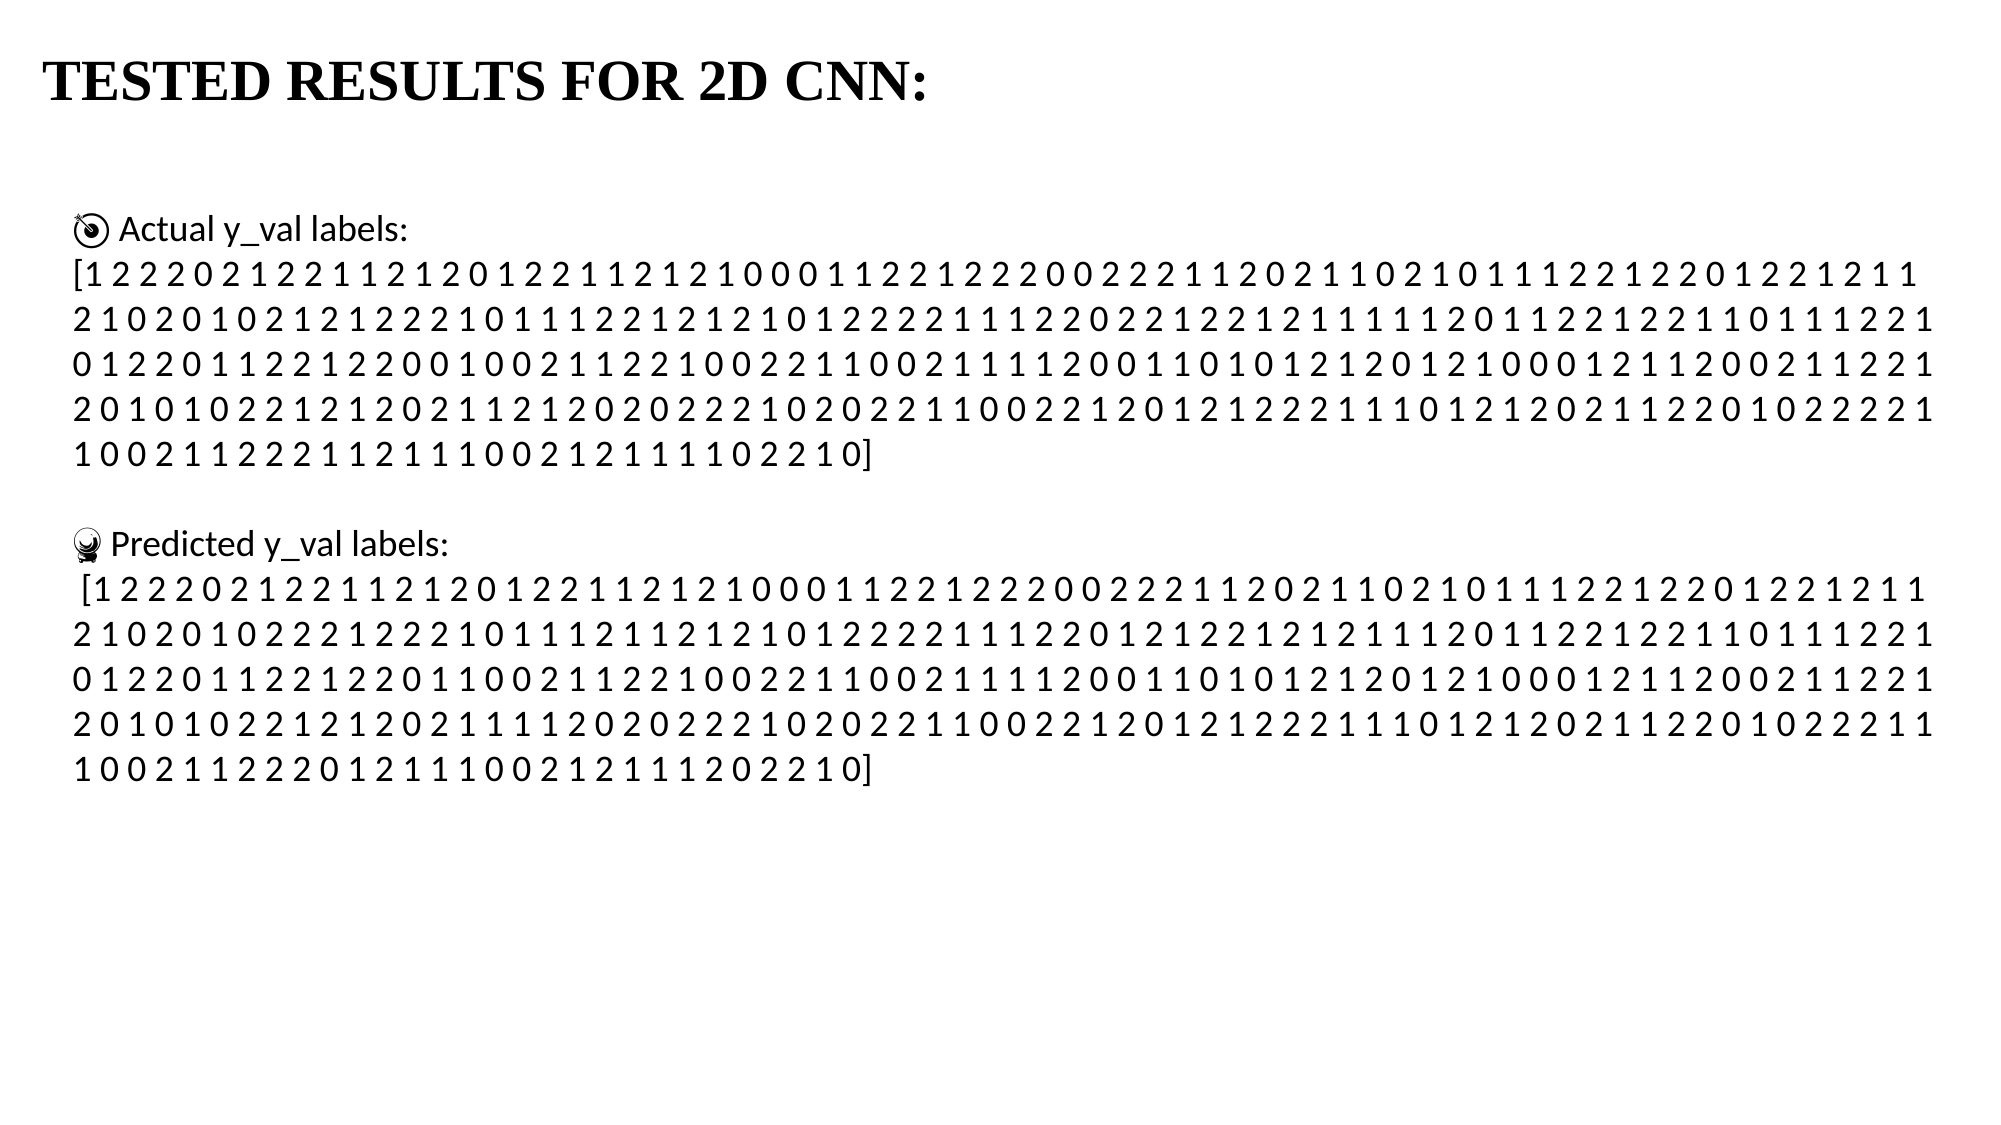

# TESTED RESULTS FOR 2D CNN:

🎯 Actual y_val labels:
[1 2 2 2 0 2 1 2 2 1 1 2 1 2 0 1 2 2 1 1 2 1 2 1 0 0 0 1 1 2 2 1 2 2 2 0 0 2 2 2 1 1 2 0 2 1 1 0 2 1 0 1 1 1 2 2 1 2 2 0 1 2 2 1 2 1 1 2 1 0 2 0 1 0 2 1 2 1 2 2 2 1 0 1 1 1 2 2 1 2 1 2 1 0 1 2 2 2 2 1 1 1 2 2 0 2 2 1 2 2 1 2 1 1 1 1 1 2 0 1 1 2 2 1 2 2 1 1 0 1 1 1 2 2 1 0 1 2 2 0 1 1 2 2 1 2 2 0 0 1 0 0 2 1 1 2 2 1 0 0 2 2 1 1 0 0 2 1 1 1 1 2 0 0 1 1 0 1 0 1 2 1 2 0 1 2 1 0 0 0 1 2 1 1 2 0 0 2 1 1 2 2 1 2 0 1 0 1 0 2 2 1 2 1 2 0 2 1 1 2 1 2 0 2 0 2 2 2 1 0 2 0 2 2 1 1 0 0 2 2 1 2 0 1 2 1 2 2 2 1 1 1 0 1 2 1 2 0 2 1 1 2 2 0 1 0 2 2 2 2 1 1 0 0 2 1 1 2 2 2 1 1 2 1 1 1 0 0 2 1 2 1 1 1 1 0 2 2 1 0]

🔮 Predicted y_val labels:
 [1 2 2 2 0 2 1 2 2 1 1 2 1 2 0 1 2 2 1 1 2 1 2 1 0 0 0 1 1 2 2 1 2 2 2 0 0 2 2 2 1 1 2 0 2 1 1 0 2 1 0 1 1 1 2 2 1 2 2 0 1 2 2 1 2 1 1 2 1 0 2 0 1 0 2 2 2 1 2 2 2 1 0 1 1 1 2 1 1 2 1 2 1 0 1 2 2 2 2 1 1 1 2 2 0 1 2 1 2 2 1 2 1 2 1 1 1 2 0 1 1 2 2 1 2 2 1 1 0 1 1 1 2 2 1 0 1 2 2 0 1 1 2 2 1 2 2 0 1 1 0 0 2 1 1 2 2 1 0 0 2 2 1 1 0 0 2 1 1 1 1 2 0 0 1 1 0 1 0 1 2 1 2 0 1 2 1 0 0 0 1 2 1 1 2 0 0 2 1 1 2 2 1 2 0 1 0 1 0 2 2 1 2 1 2 0 2 1 1 1 1 2 0 2 0 2 2 2 1 0 2 0 2 2 1 1 0 0 2 2 1 2 0 1 2 1 2 2 2 1 1 1 0 1 2 1 2 0 2 1 1 2 2 0 1 0 2 2 2 1 1 1 0 0 2 1 1 2 2 2 0 1 2 1 1 1 0 0 2 1 2 1 1 1 2 0 2 2 1 0]